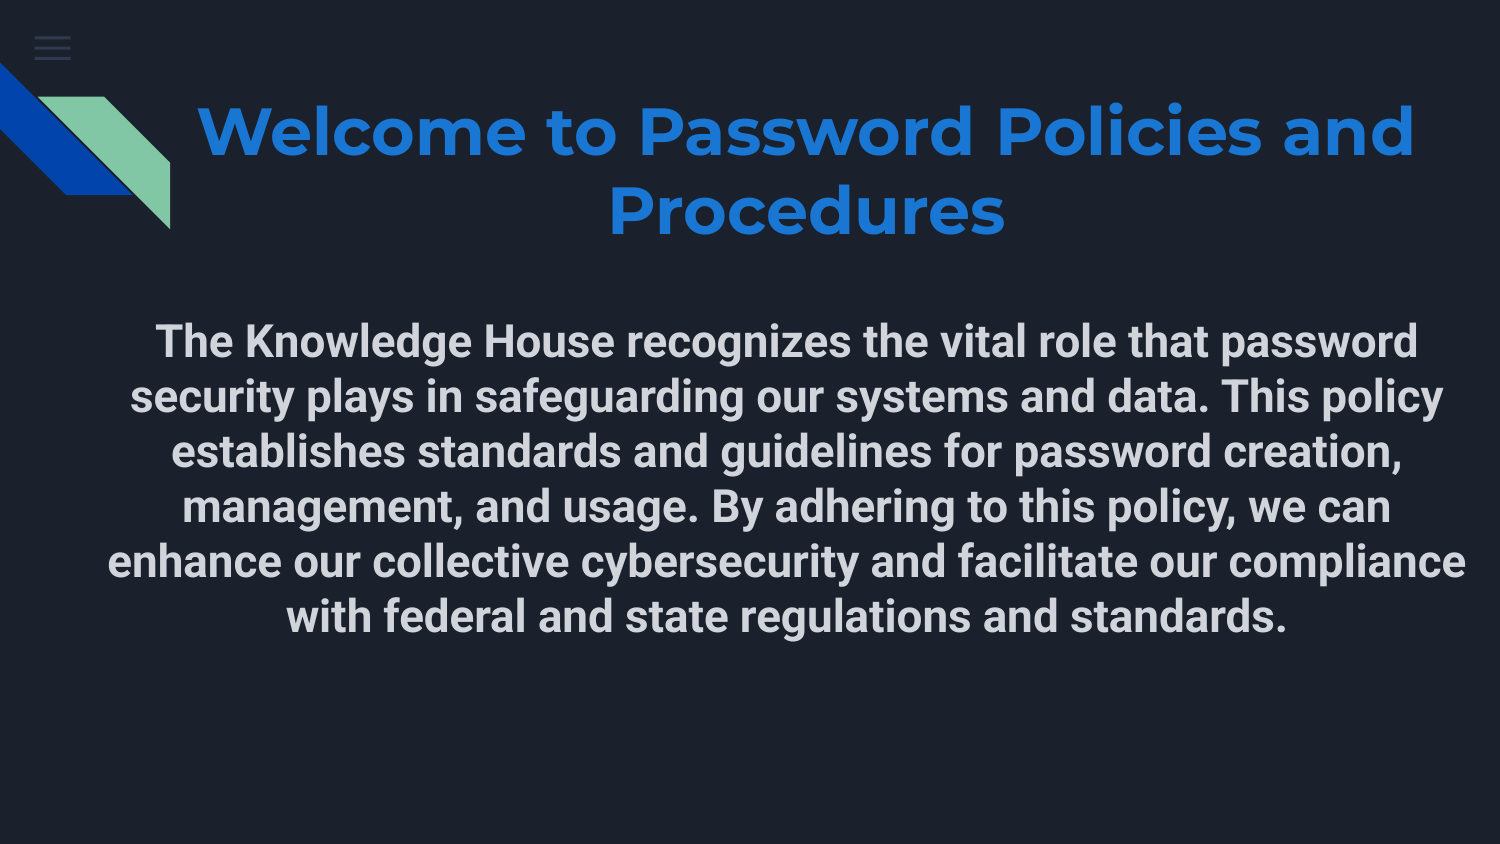

# Welcome to Password Policies and Procedures
The Knowledge House recognizes the vital role that password security plays in safeguarding our systems and data. This policy establishes standards and guidelines for password creation, management, and usage. By adhering to this policy, we can enhance our collective cybersecurity and facilitate our compliance with federal and state regulations and standards.